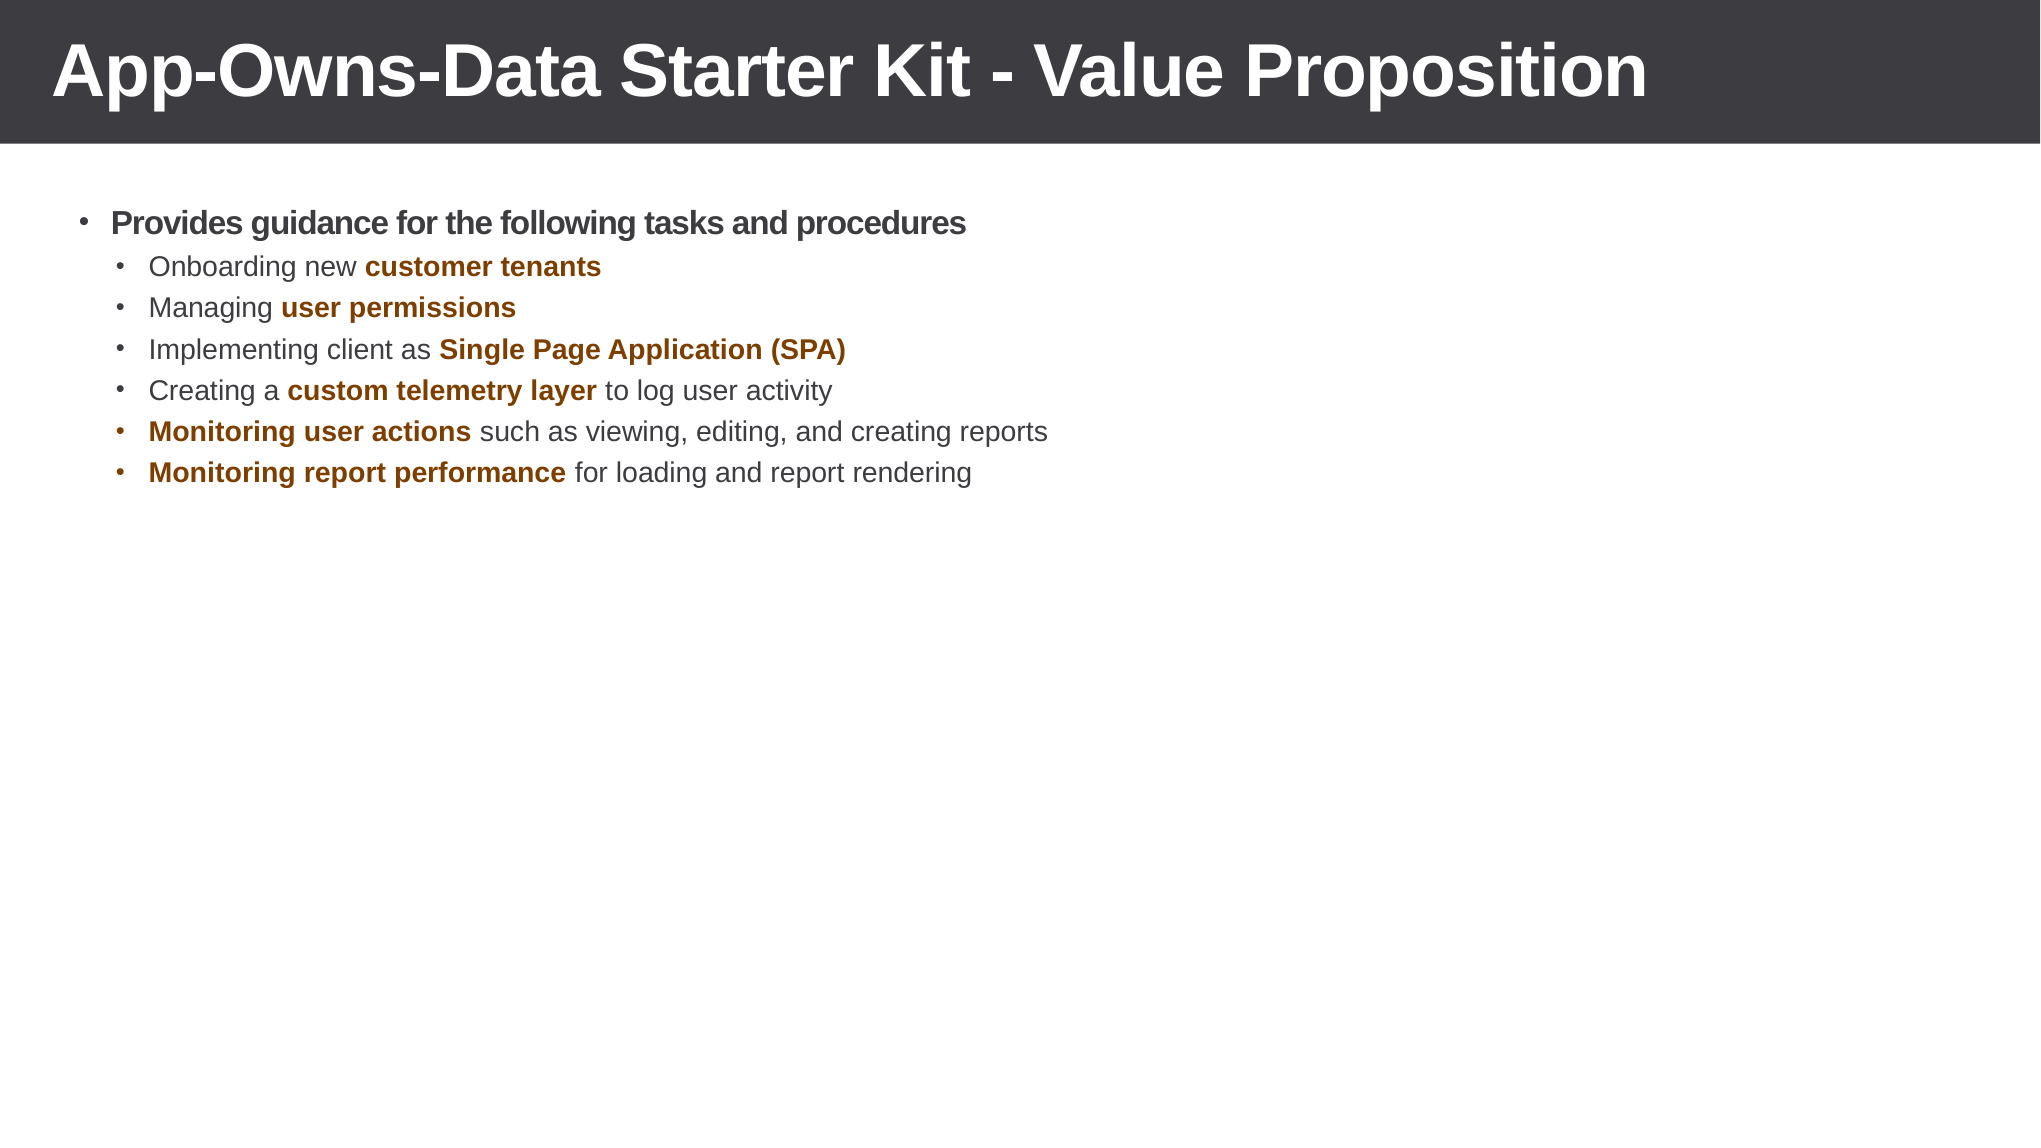

# App-Owns-Data Starter Kit - Value Proposition
Provides guidance for the following tasks and procedures
Onboarding new customer tenants
Managing user permissions
Implementing client as Single Page Application (SPA)
Creating a custom telemetry layer to log user activity
Monitoring user actions such as viewing, editing, and creating reports
Monitoring report performance for loading and report rendering